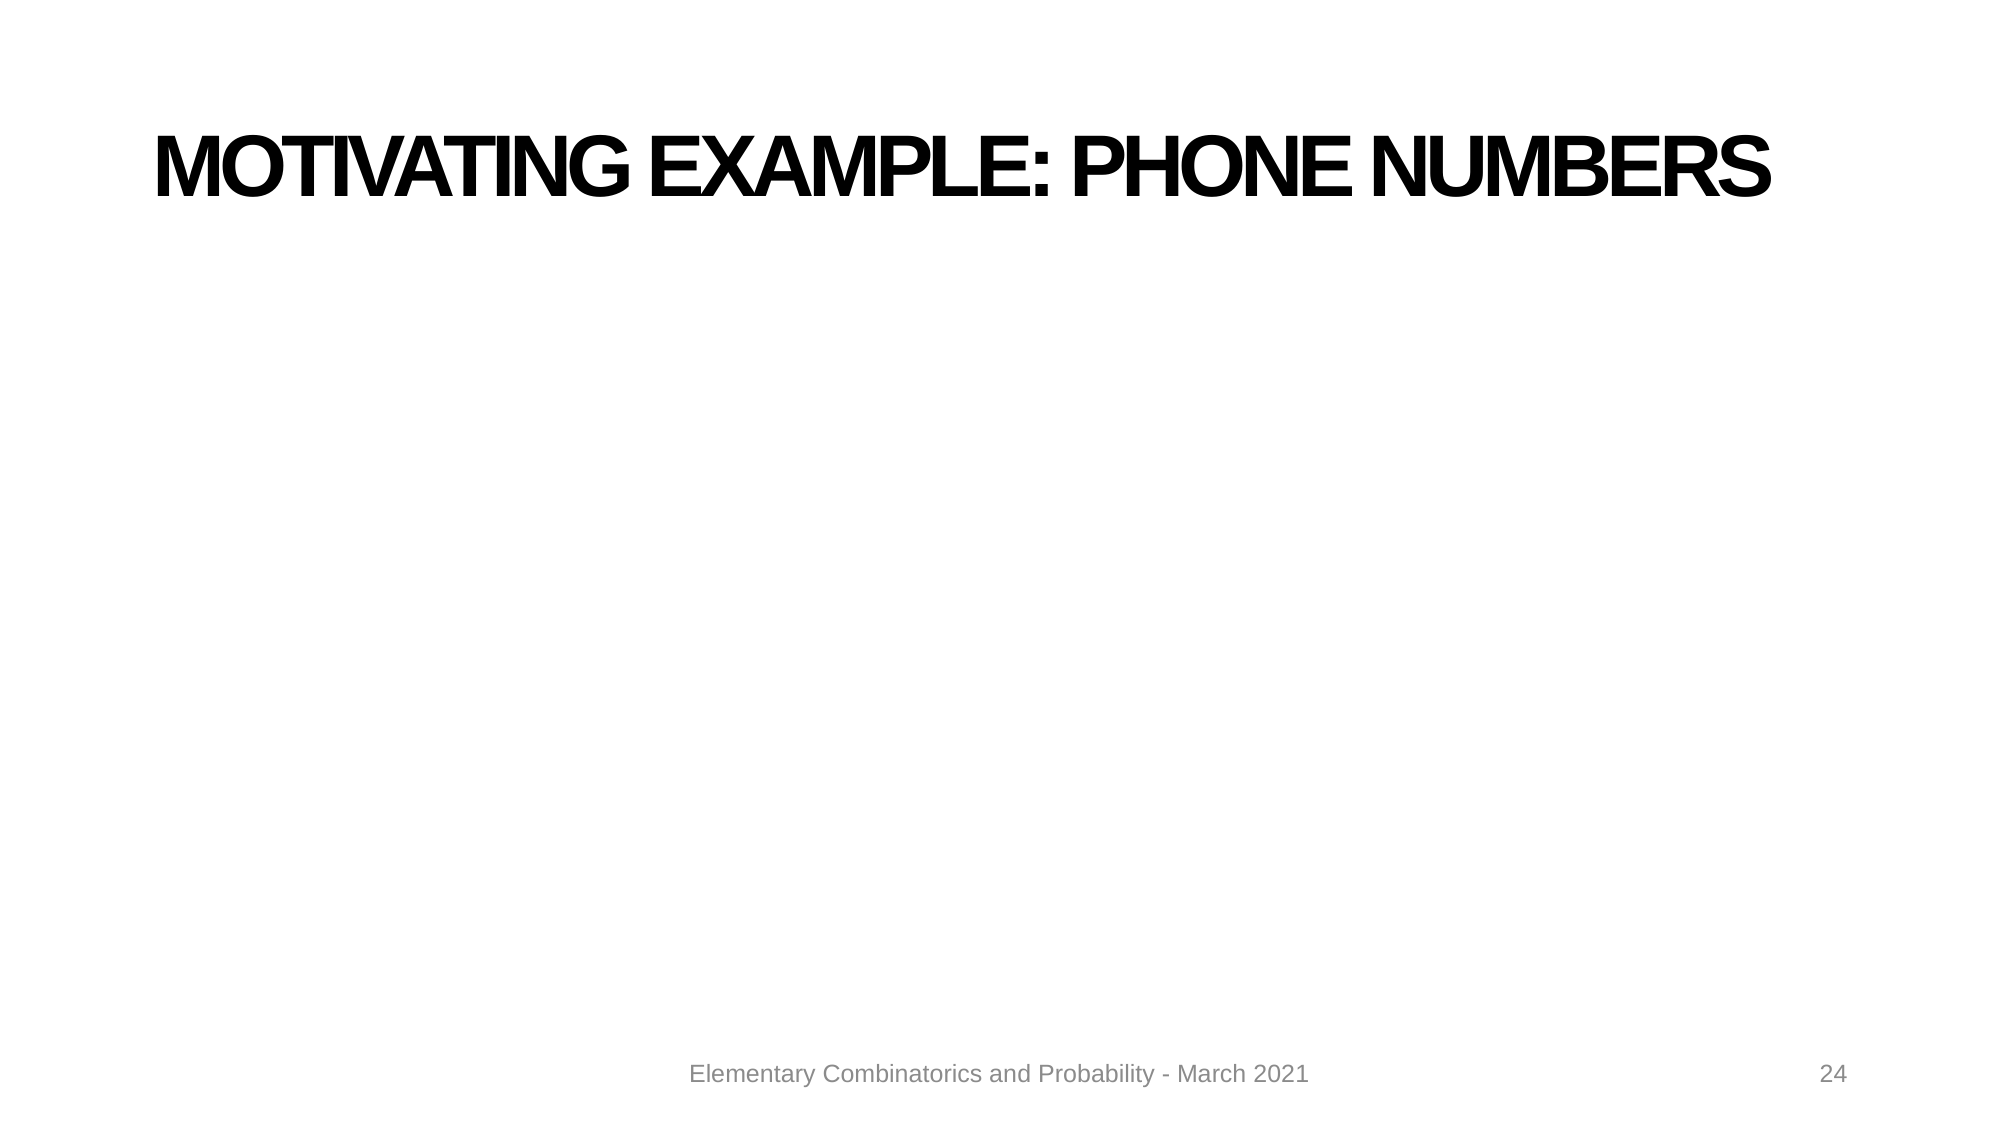

# MOTIVATING EXAMPLE: PHONE NUMBERS
Elementary Combinatorics and Probability - March 2021
24